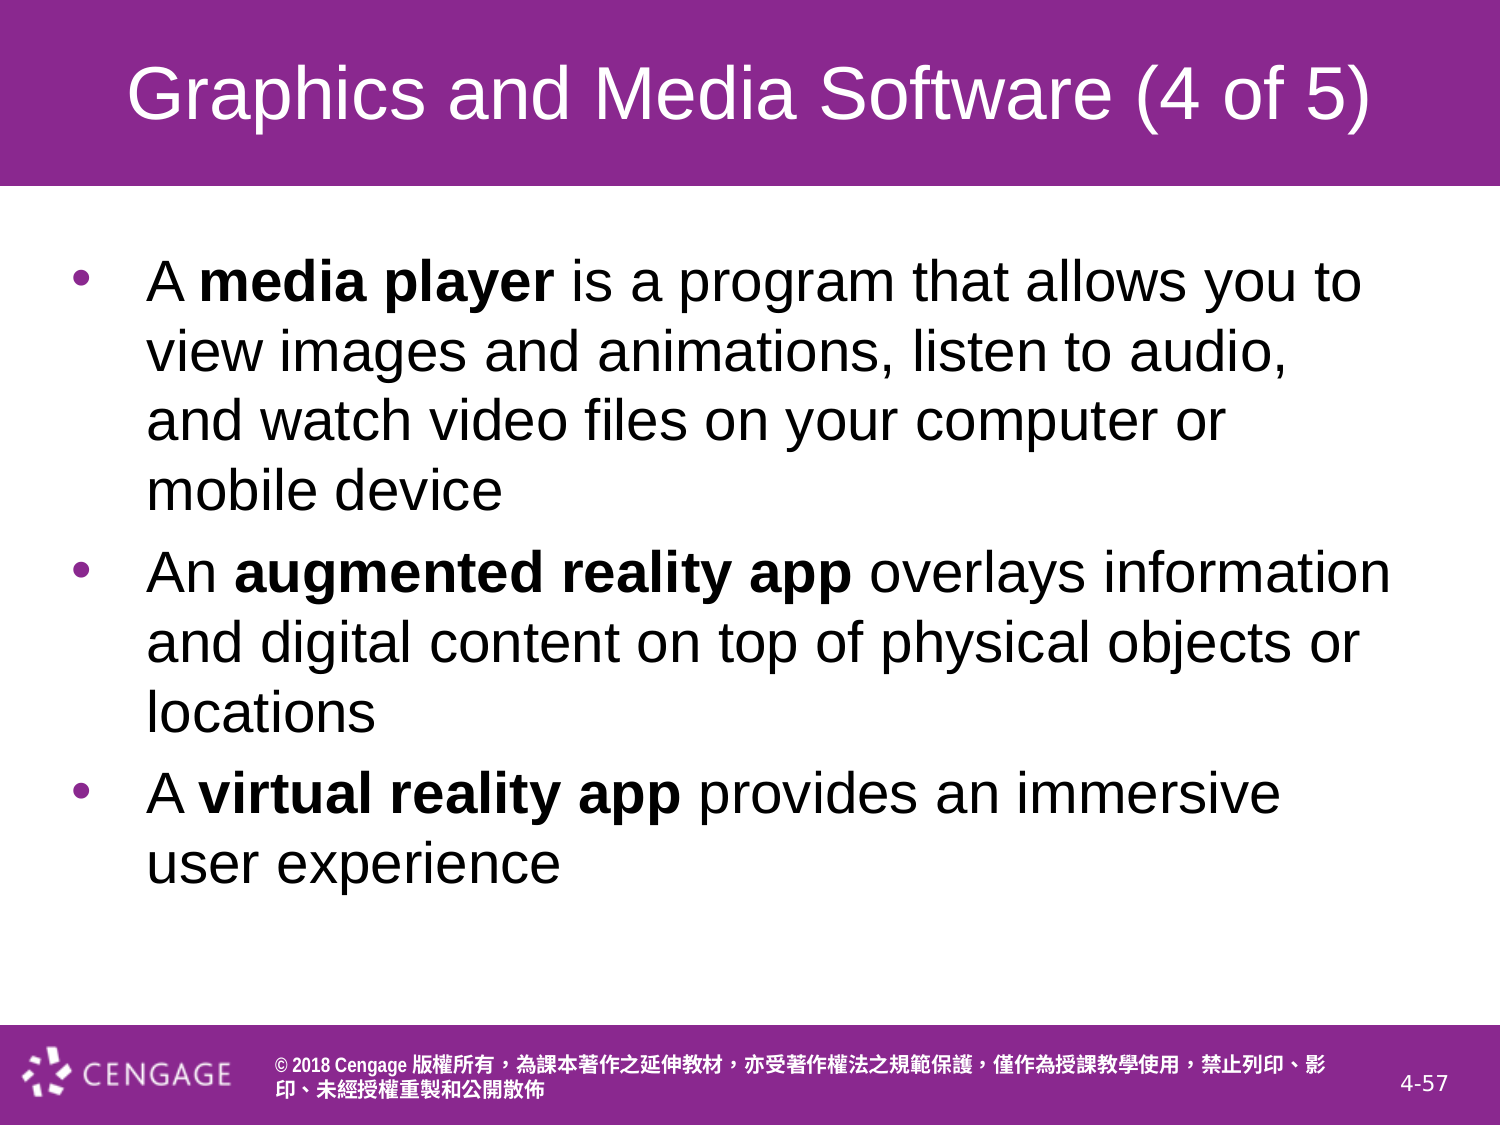

# Graphics and Media Software (4 of 5)
A media player is a program that allows you to view images and animations, listen to audio, and watch video files on your computer or mobile device
An augmented reality app overlays information and digital content on top of physical objects or locations
A virtual reality app provides an immersive user experience